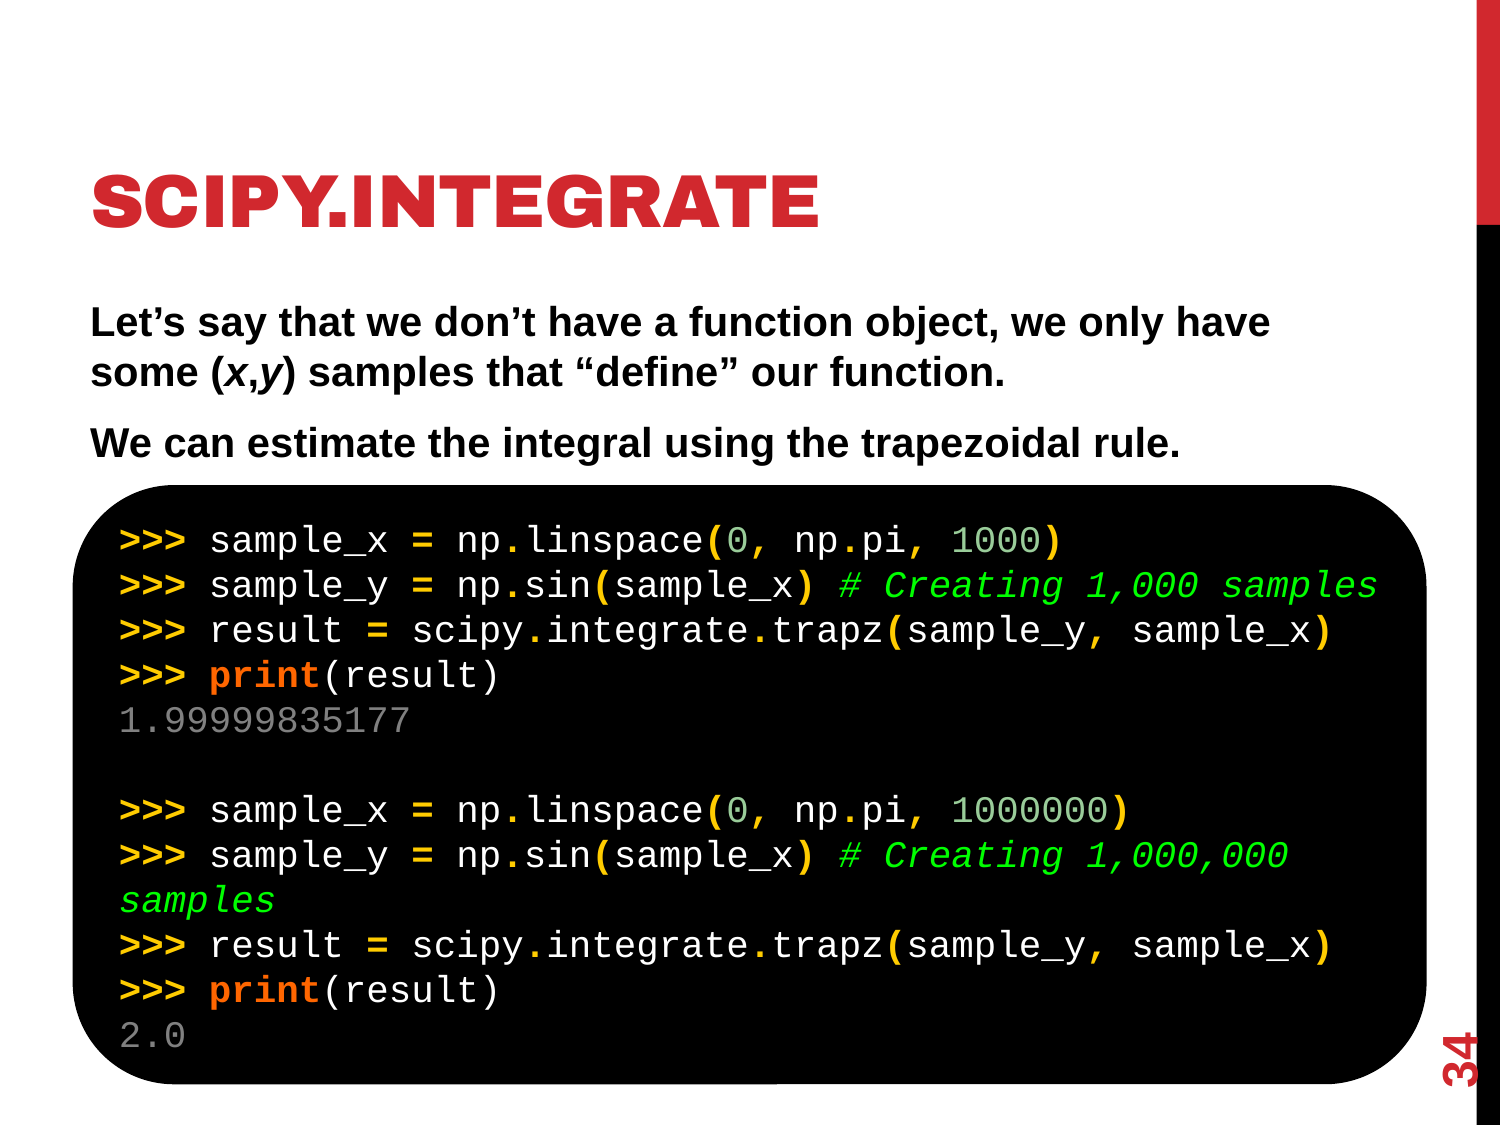

# Scipy.integrate
Let’s say that we don’t have a function object, we only have some (x,y) samples that “define” our function.
We can estimate the integral using the trapezoidal rule.
>>> sample_x = np.linspace(0, np.pi, 1000)
>>> sample_y = np.sin(sample_x) # Creating 1,000 samples
>>> result = scipy.integrate.trapz(sample_y, sample_x)
>>> print(result)
1.99999835177
>>> sample_x = np.linspace(0, np.pi, 1000000)
>>> sample_y = np.sin(sample_x) # Creating 1,000,000 samples
>>> result = scipy.integrate.trapz(sample_y, sample_x)
>>> print(result)
2.0
34